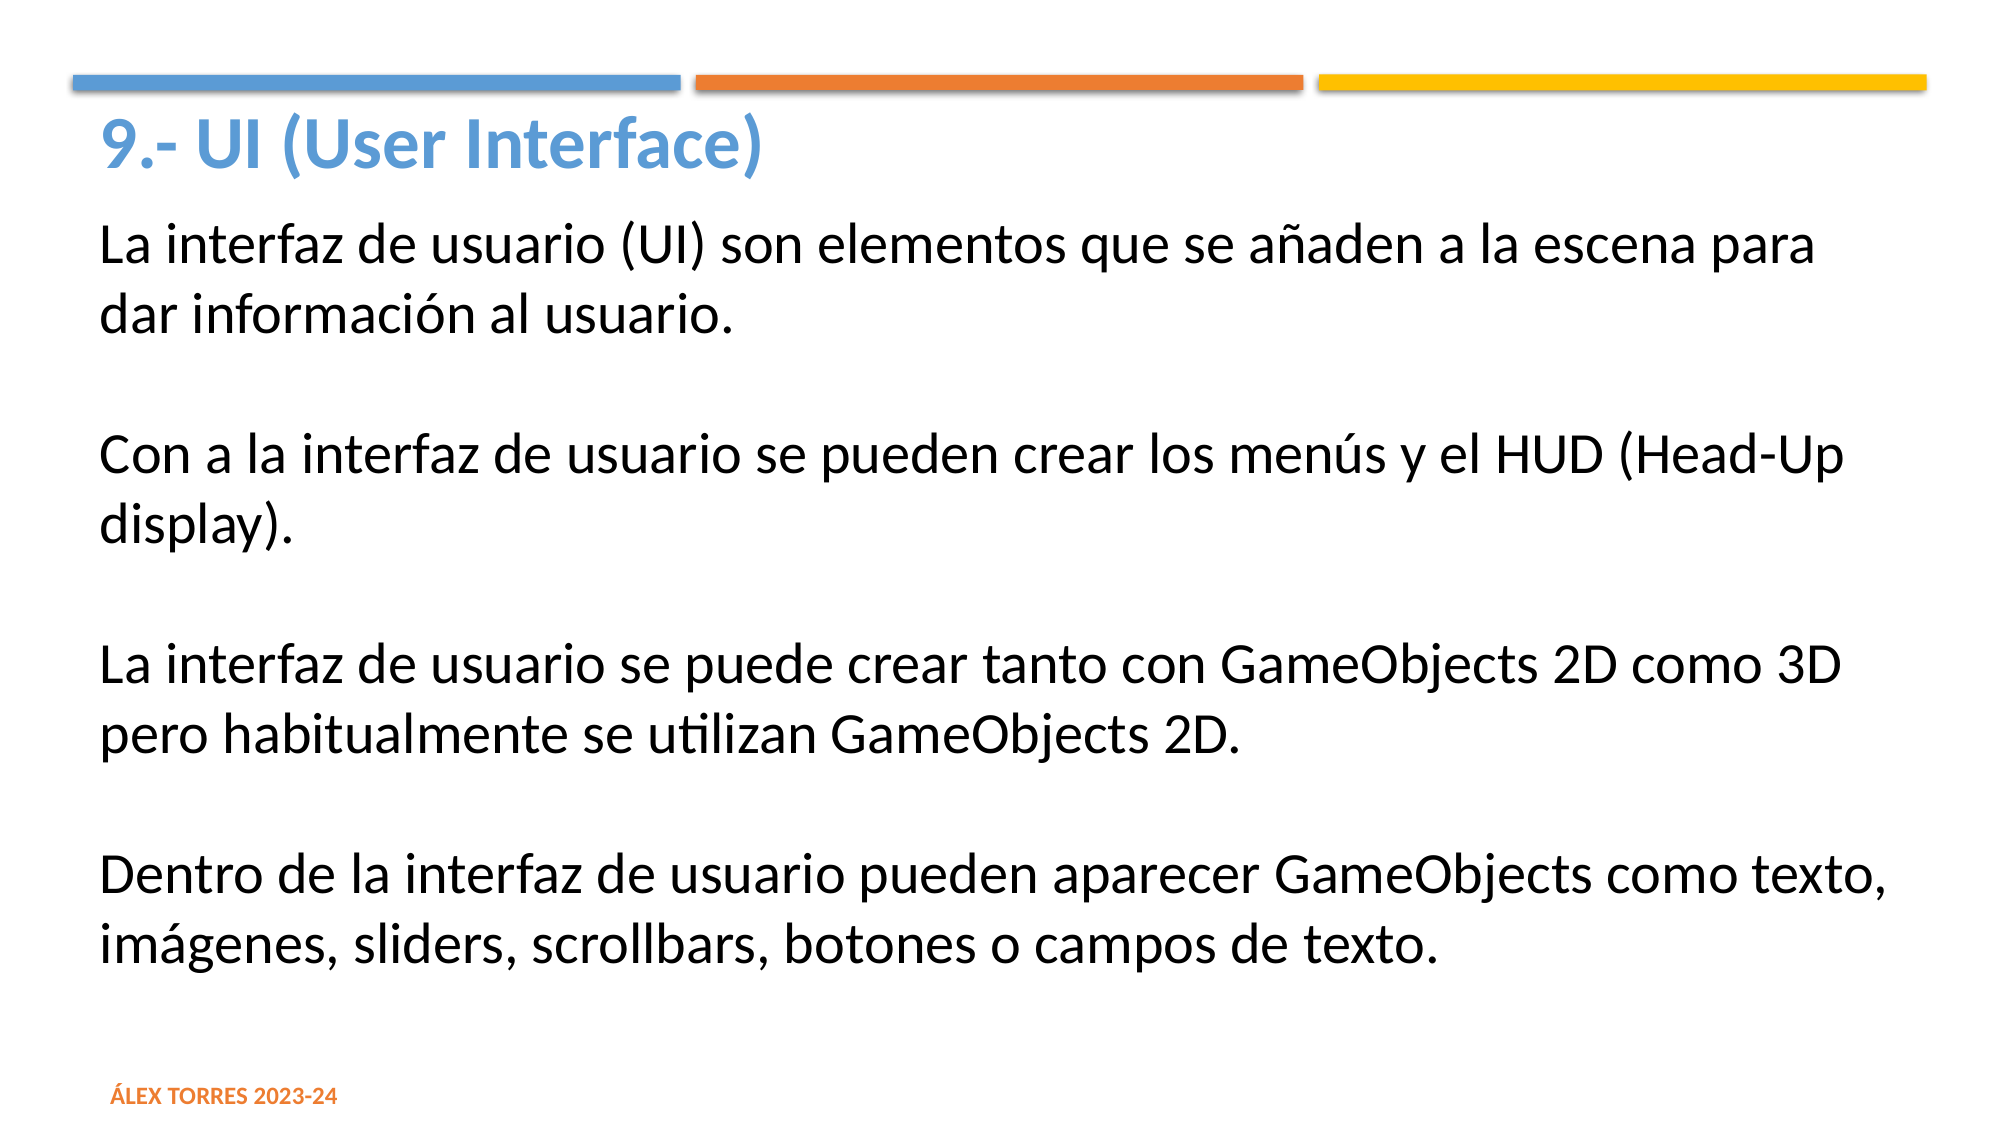

9.- UI (User Interface)
La interfaz de usuario (UI) son elementos que se añaden a la escena para dar información al usuario.

Con a la interfaz de usuario se pueden crear los menús y el HUD (Head-Up display).

La interfaz de usuario se puede crear tanto con GameObjects 2D como 3D pero habitualmente se utilizan GameObjects 2D.

Dentro de la interfaz de usuario pueden aparecer GameObjects como texto, imágenes, sliders, scrollbars, botones o campos de texto.